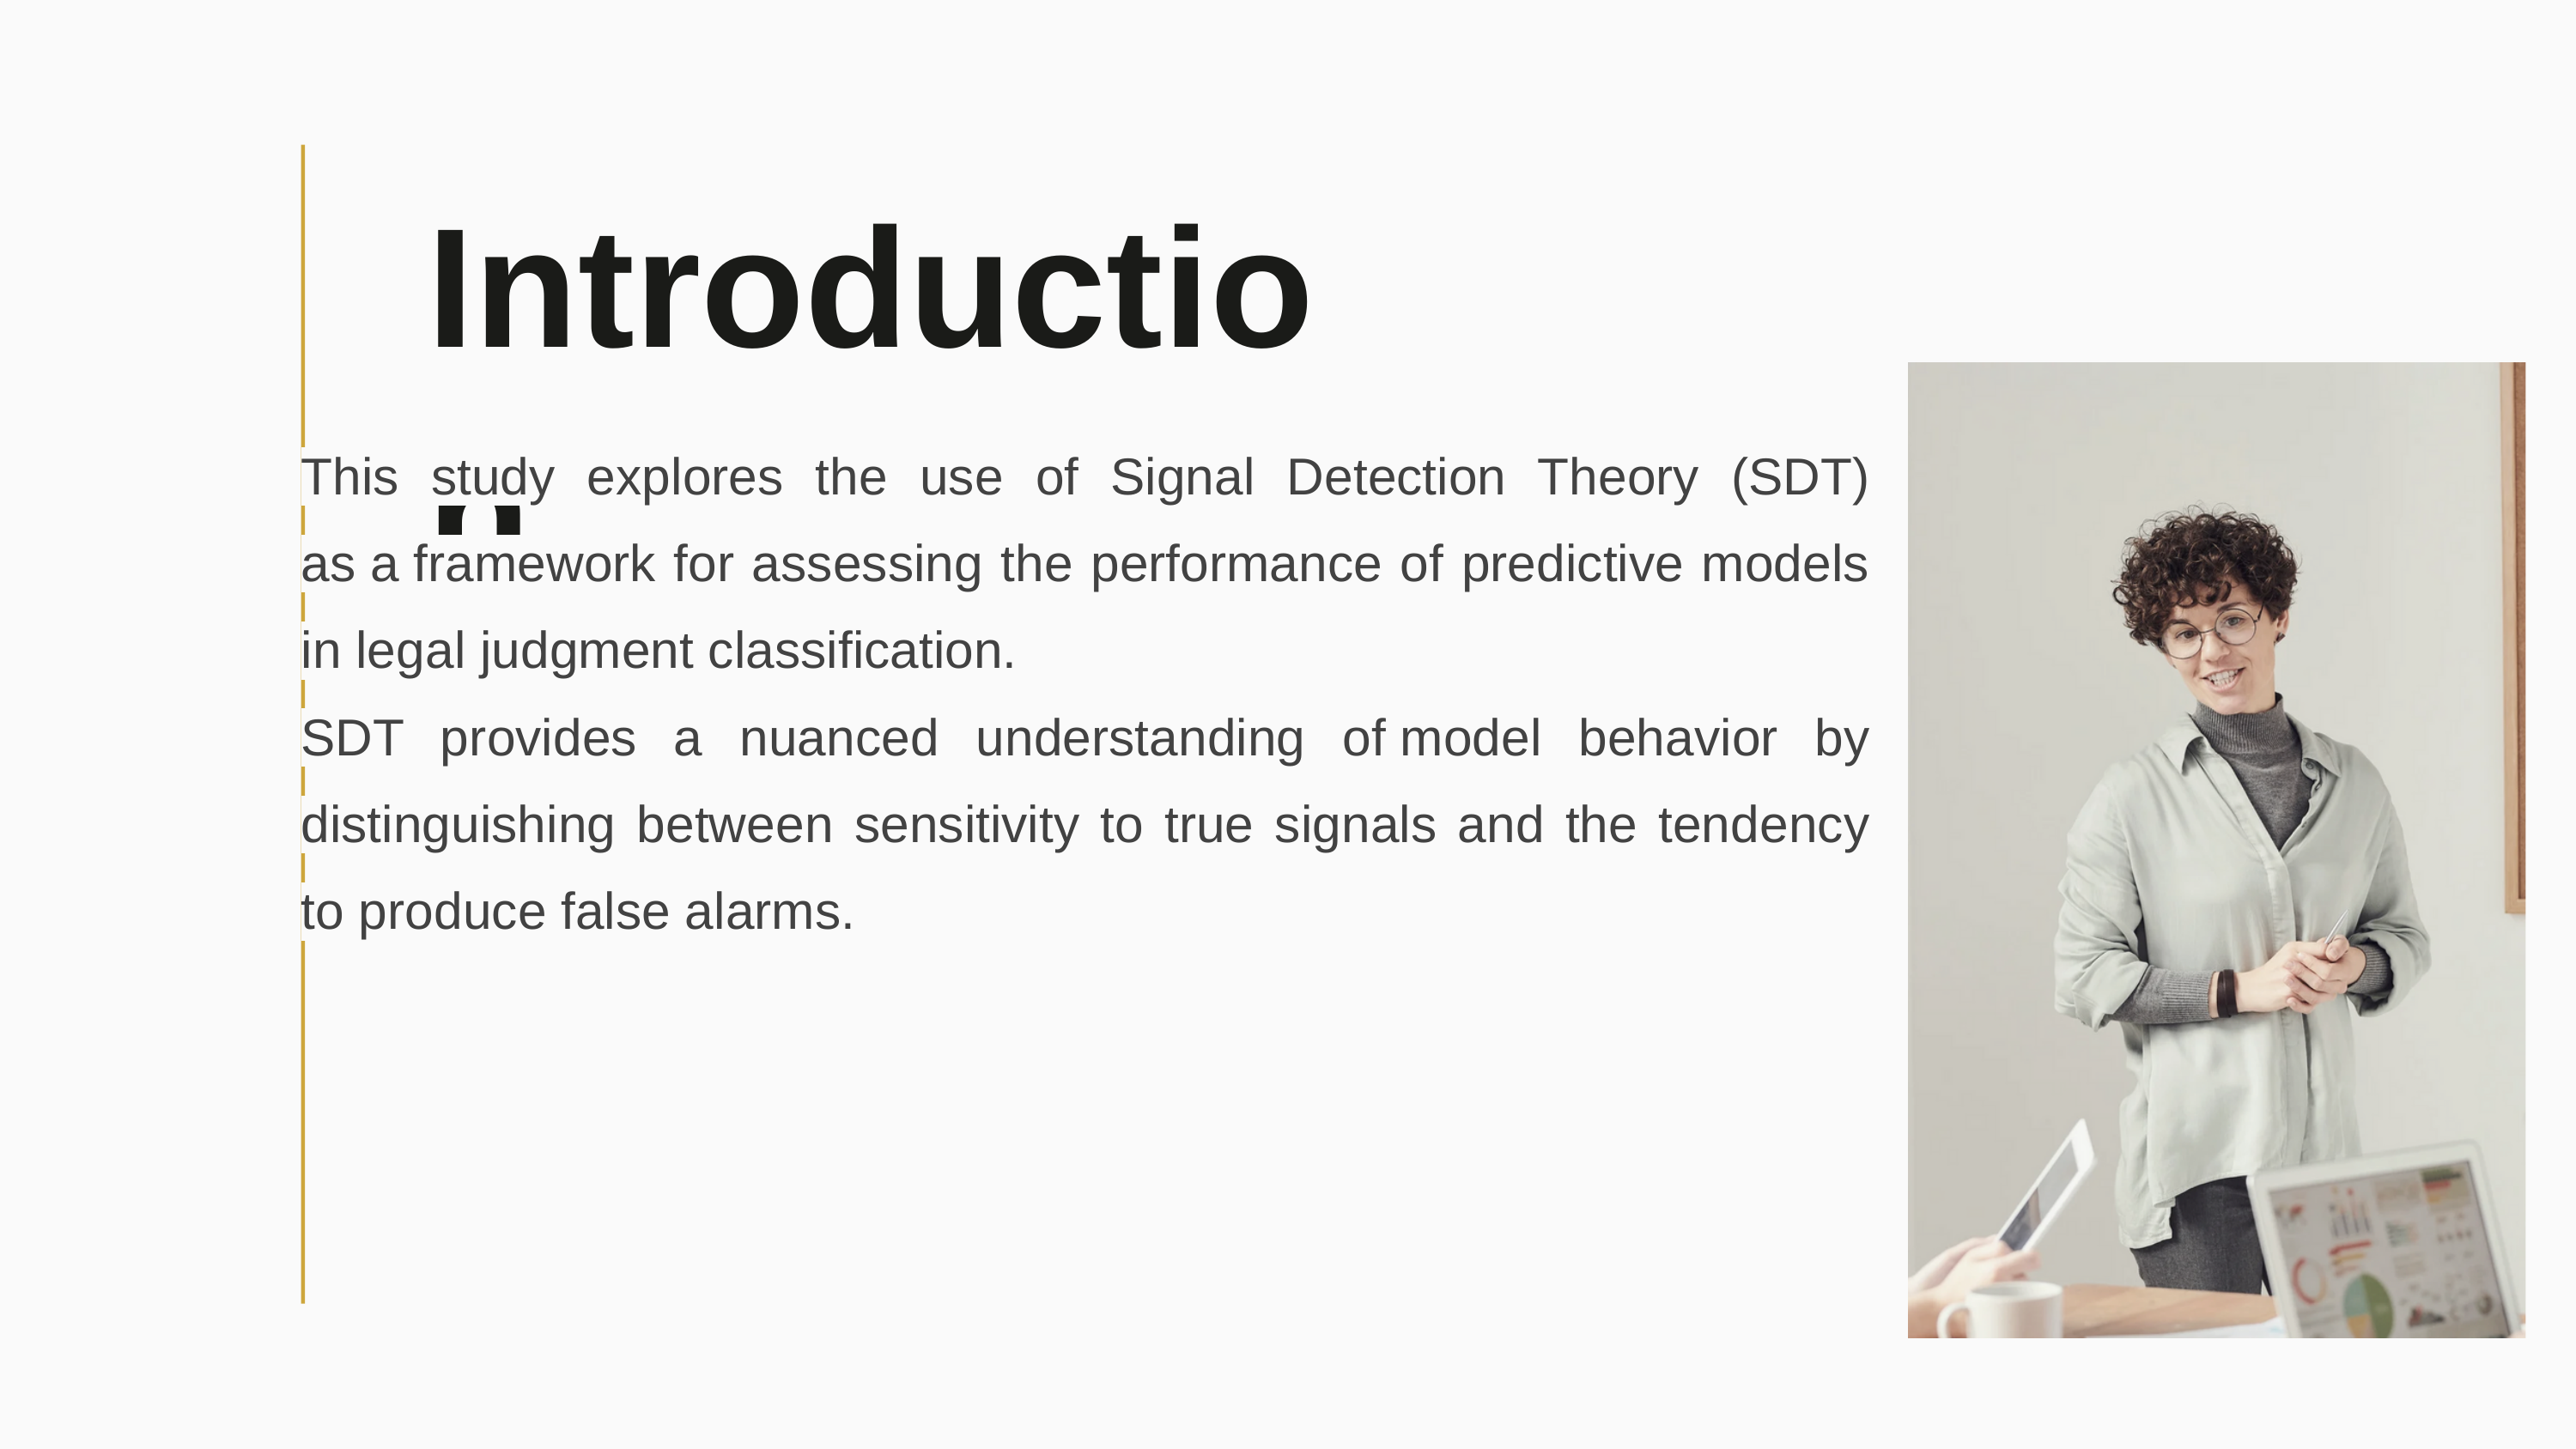

Introduction

This study explores the use of Signal Detection Theory (SDT) as a framework for assessing the performance of predictive models in legal judgment classification.
SDT provides a nuanced understanding of model behavior by distinguishing between sensitivity to true signals and the tendency to produce false alarms.